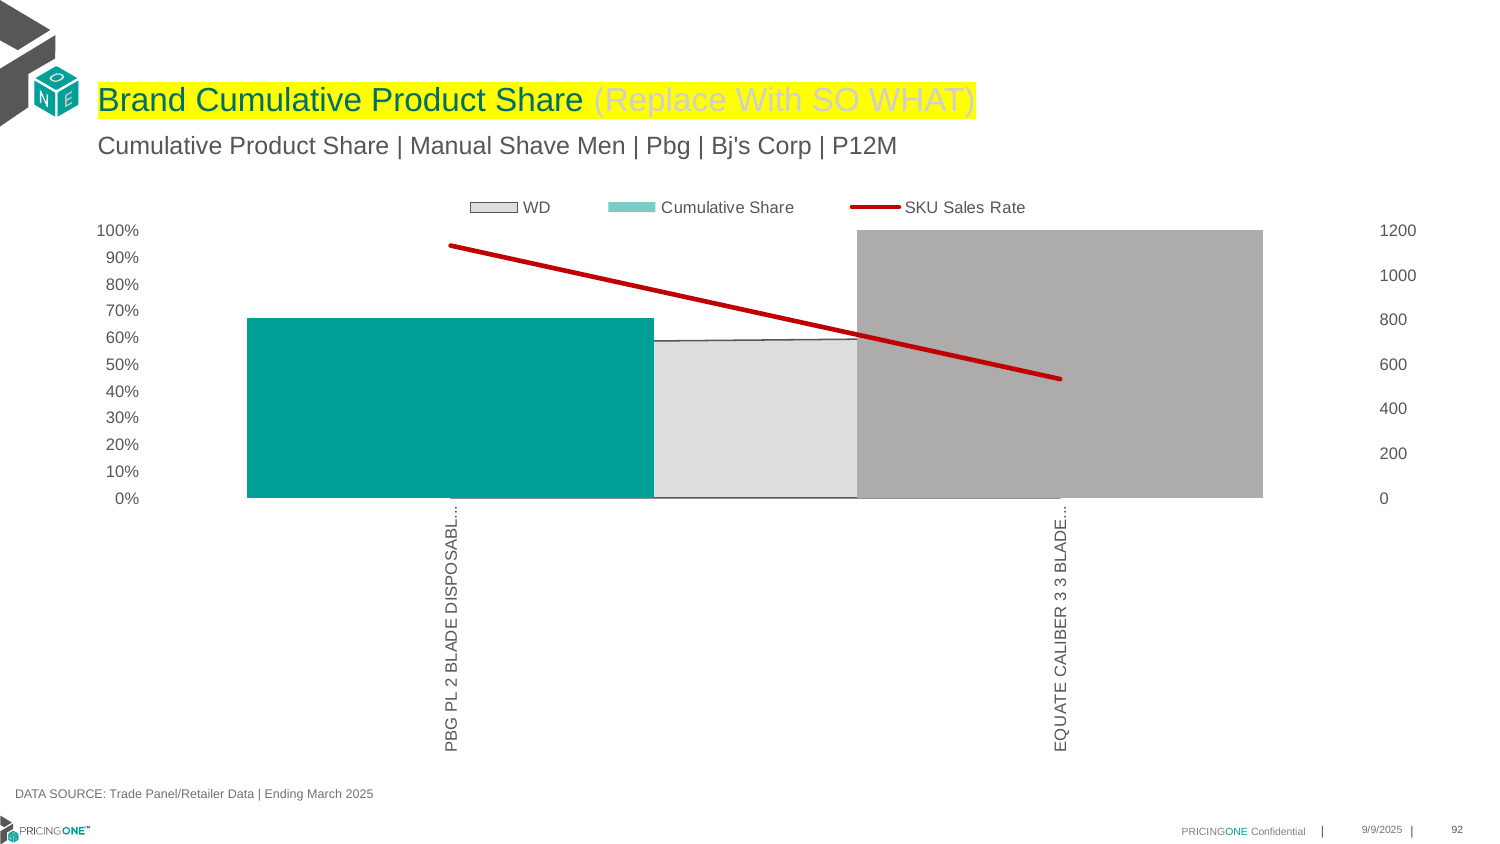

# Brand Cumulative Product Share (Replace With SO WHAT)
Cumulative Product Share | Manual Shave Men | Pbg | Bj's Corp | P12M

### Chart

| Category | WD | Cumulative Share | SKU Sales Rate |
|---|---|---|---|
| PBG PL 2 BLADE DISPOSABLE NORMAL 52CT | 0.58 | 0.6724033723634203 | 1131.689655172414 |
| EQUATE CALIBER 3 3 BLADE RAZOR NORMAL 13CT | 0.6 | 1.0 | 532.9833333333333 |
DATA SOURCE: Trade Panel/Retailer Data | Ending March 2025

9/9/2025
92